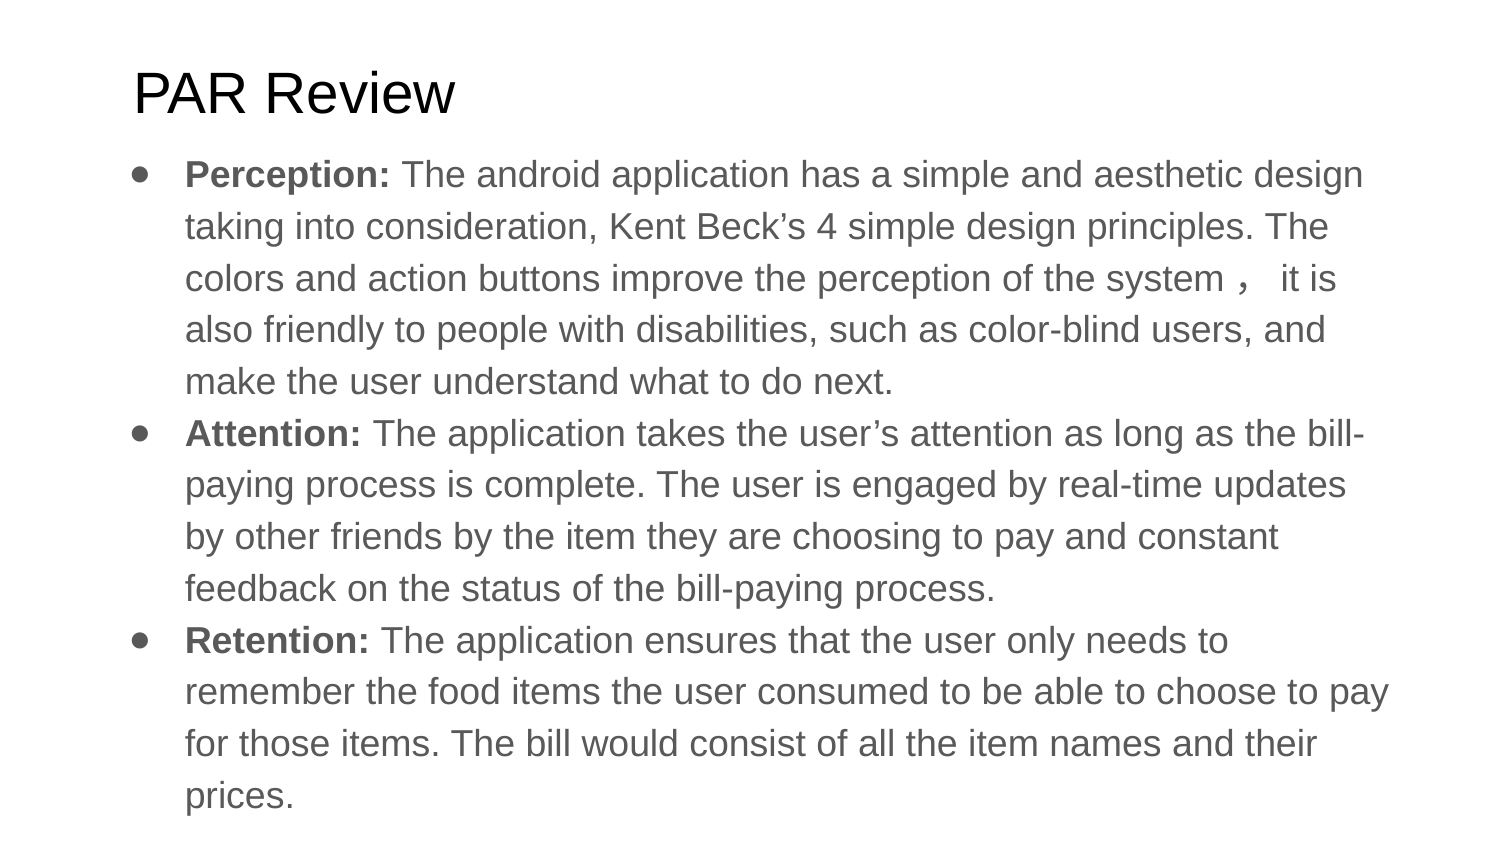

# PAR Review
Perception: The android application has a simple and aesthetic design taking into consideration, Kent Beck’s 4 simple design principles. The colors and action buttons improve the perception of the system，it is also friendly to people with disabilities, such as color-blind users, and make the user understand what to do next.
Attention: The application takes the user’s attention as long as the bill-paying process is complete. The user is engaged by real-time updates by other friends by the item they are choosing to pay and constant feedback on the status of the bill-paying process.
Retention: The application ensures that the user only needs to remember the food items the user consumed to be able to choose to pay for those items. The bill would consist of all the item names and their prices.